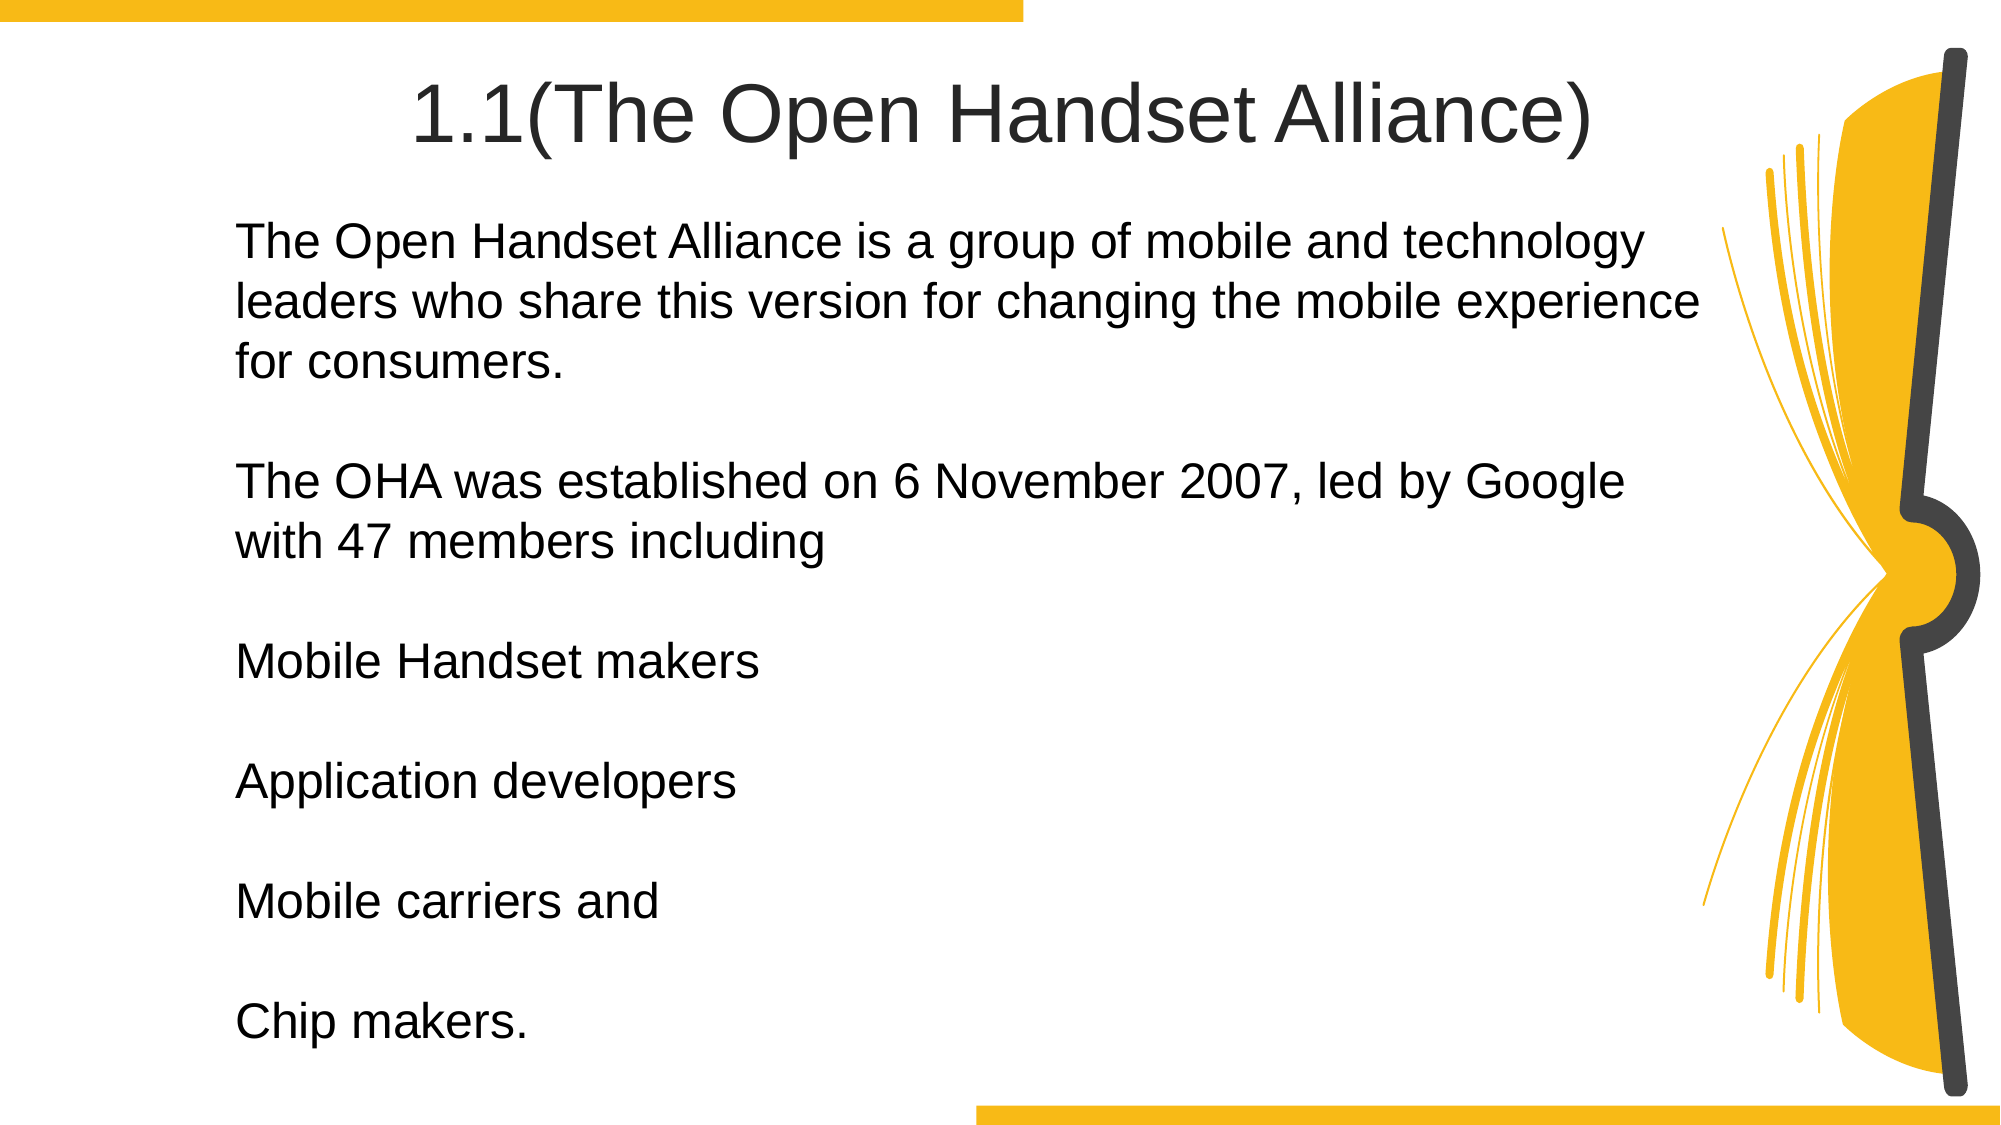

1.1(The Open Handset Alliance)
The Open Handset Alliance is a group of mobile and technology leaders who share this version for changing the mobile experience for consumers.

The OHA was established on 6 November 2007, led by Google with 47 members including

Mobile Handset makers

Application developers

Mobile carriers and

Chip makers.